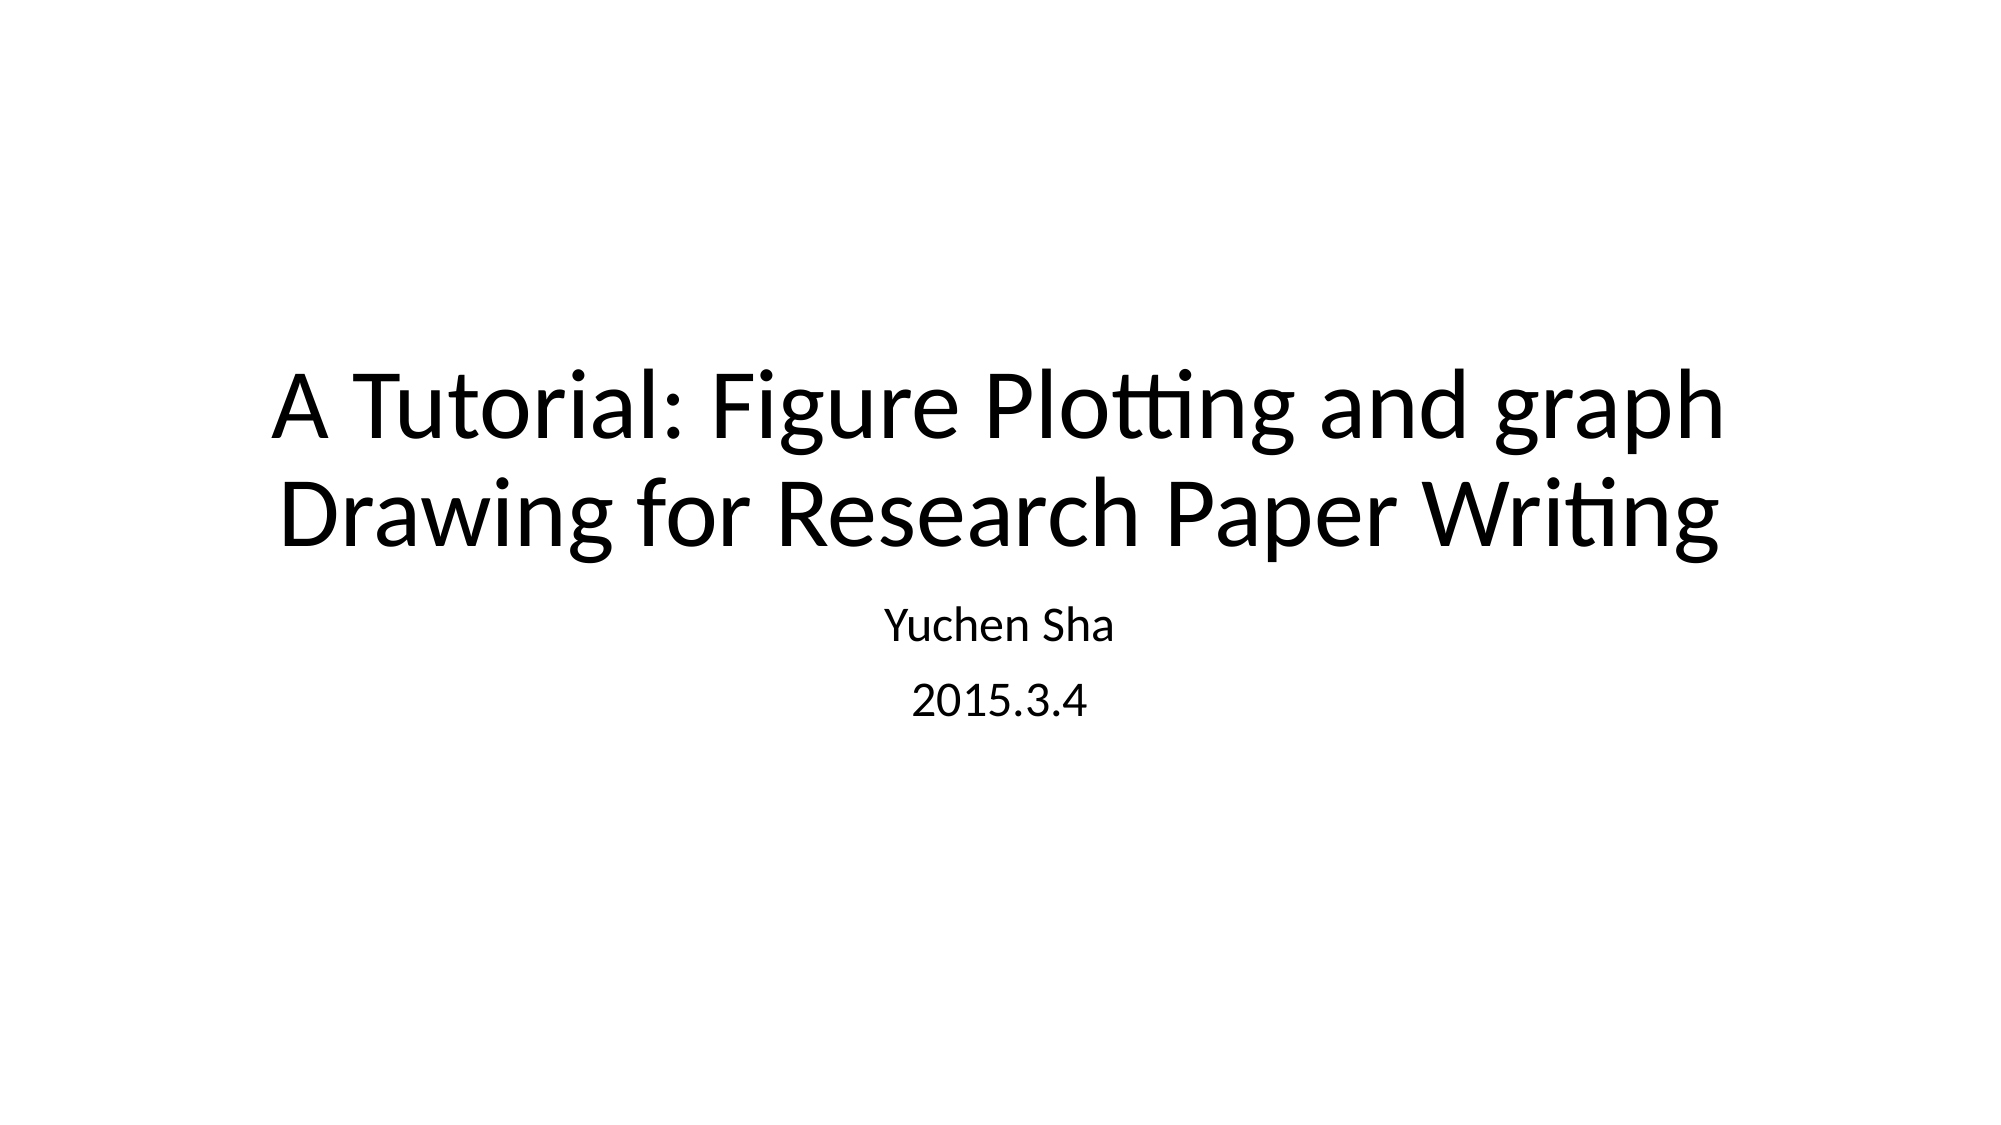

# A Tutorial: Figure Plotting and graph Drawing for Research Paper Writing
Yuchen Sha
2015.3.4